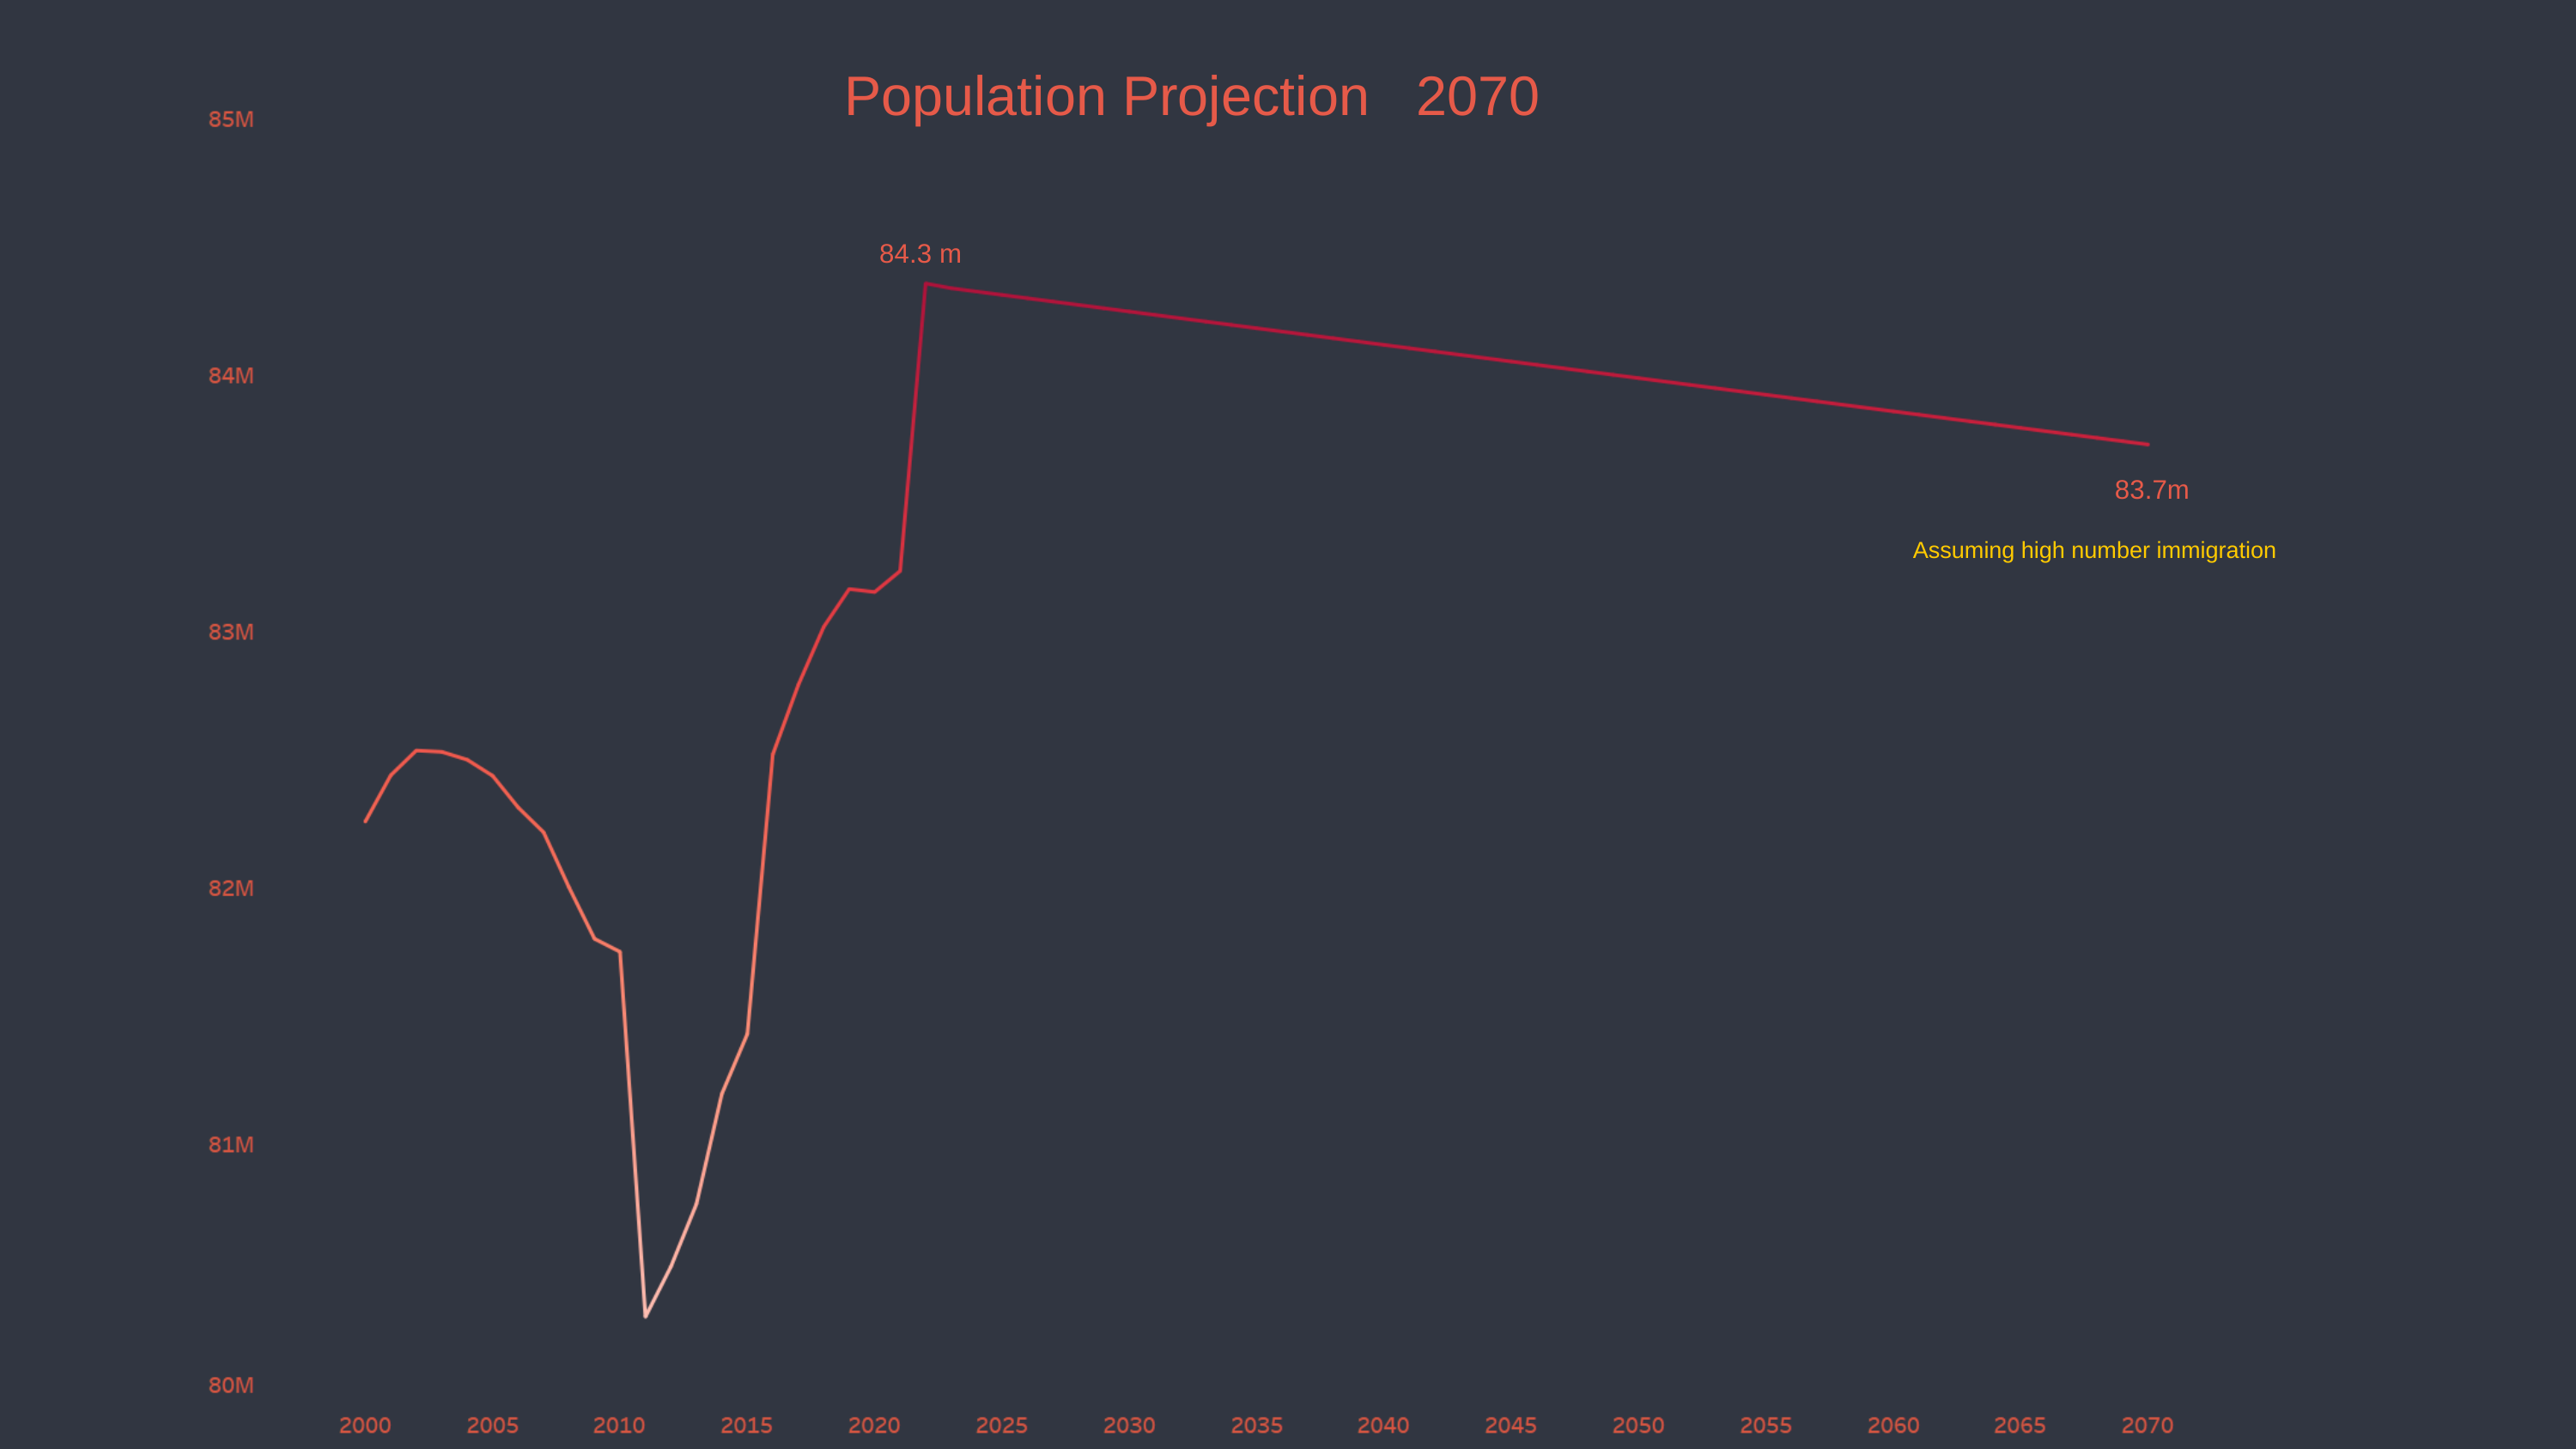

Population Projection   2070

84.3 m
83.7m
Assuming high number immigration